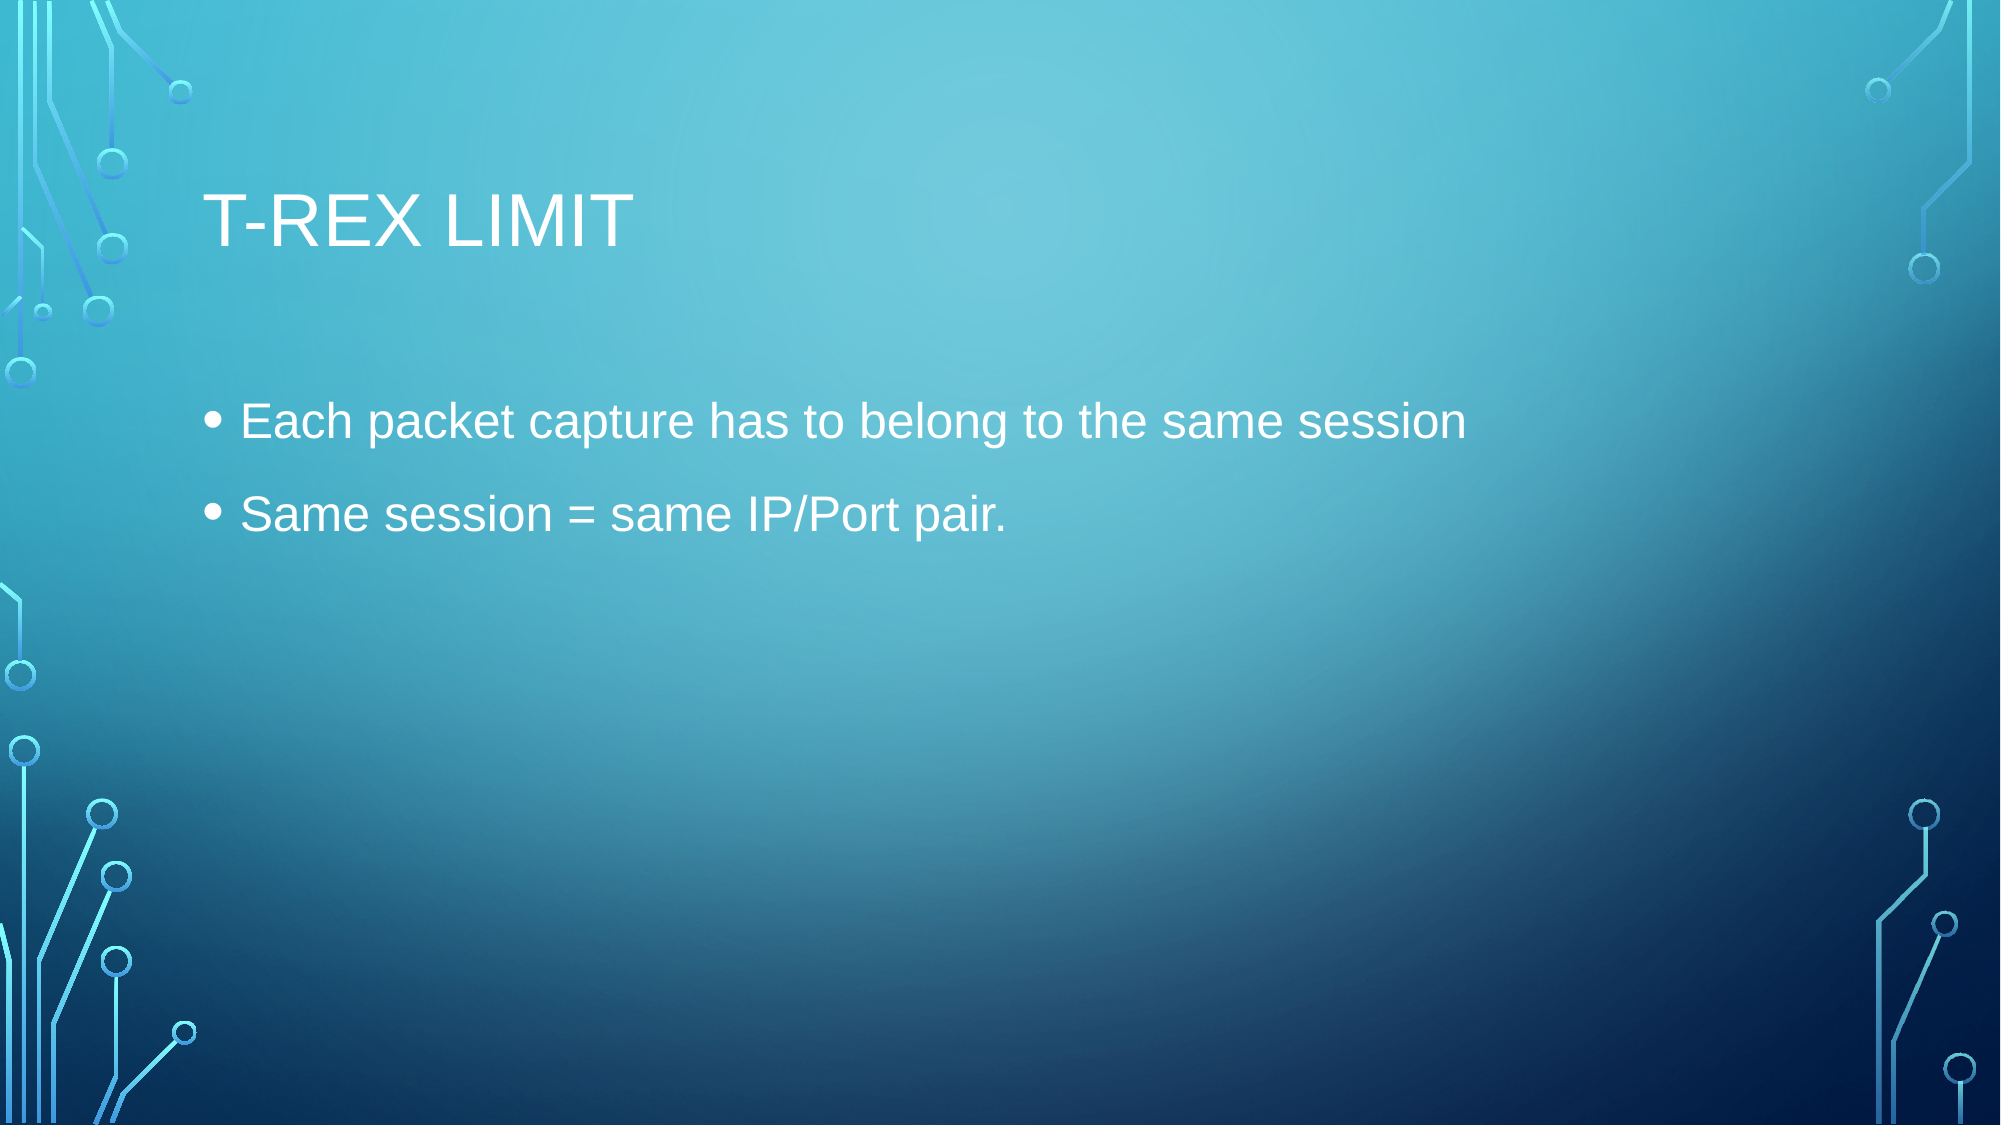

# T-rex limit
Each packet capture has to belong to the same session
Same session = same IP/Port pair.